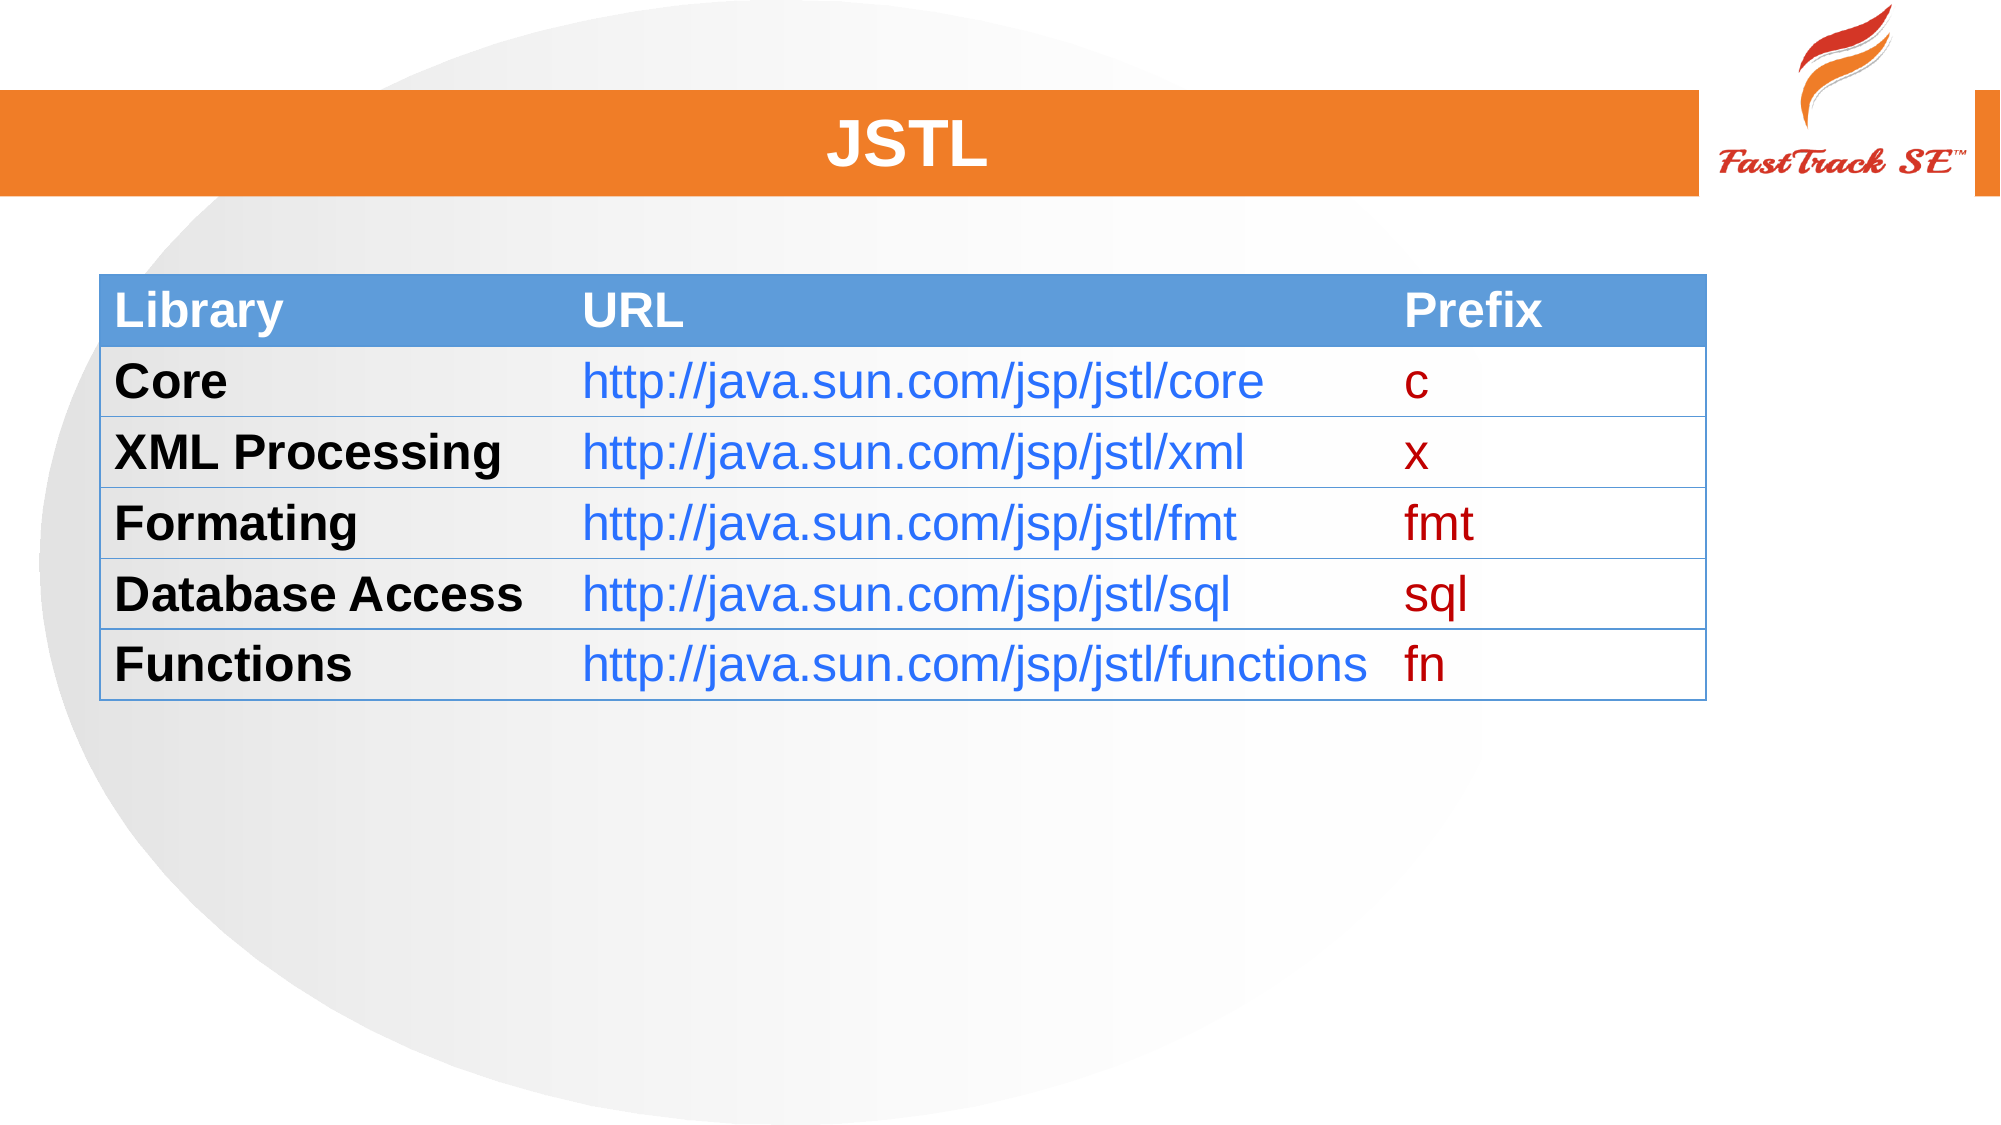

# JSTL
| Library | URL | Prefix |
| --- | --- | --- |
| Core | http://java.sun.com/jsp/jstl/core | c |
| XML Processing | http://java.sun.com/jsp/jstl/xml | x |
| Formating | http://java.sun.com/jsp/jstl/fmt | fmt |
| Database Access | http://java.sun.com/jsp/jstl/sql | sql |
| Functions | http://java.sun.com/jsp/jstl/functions | fn |